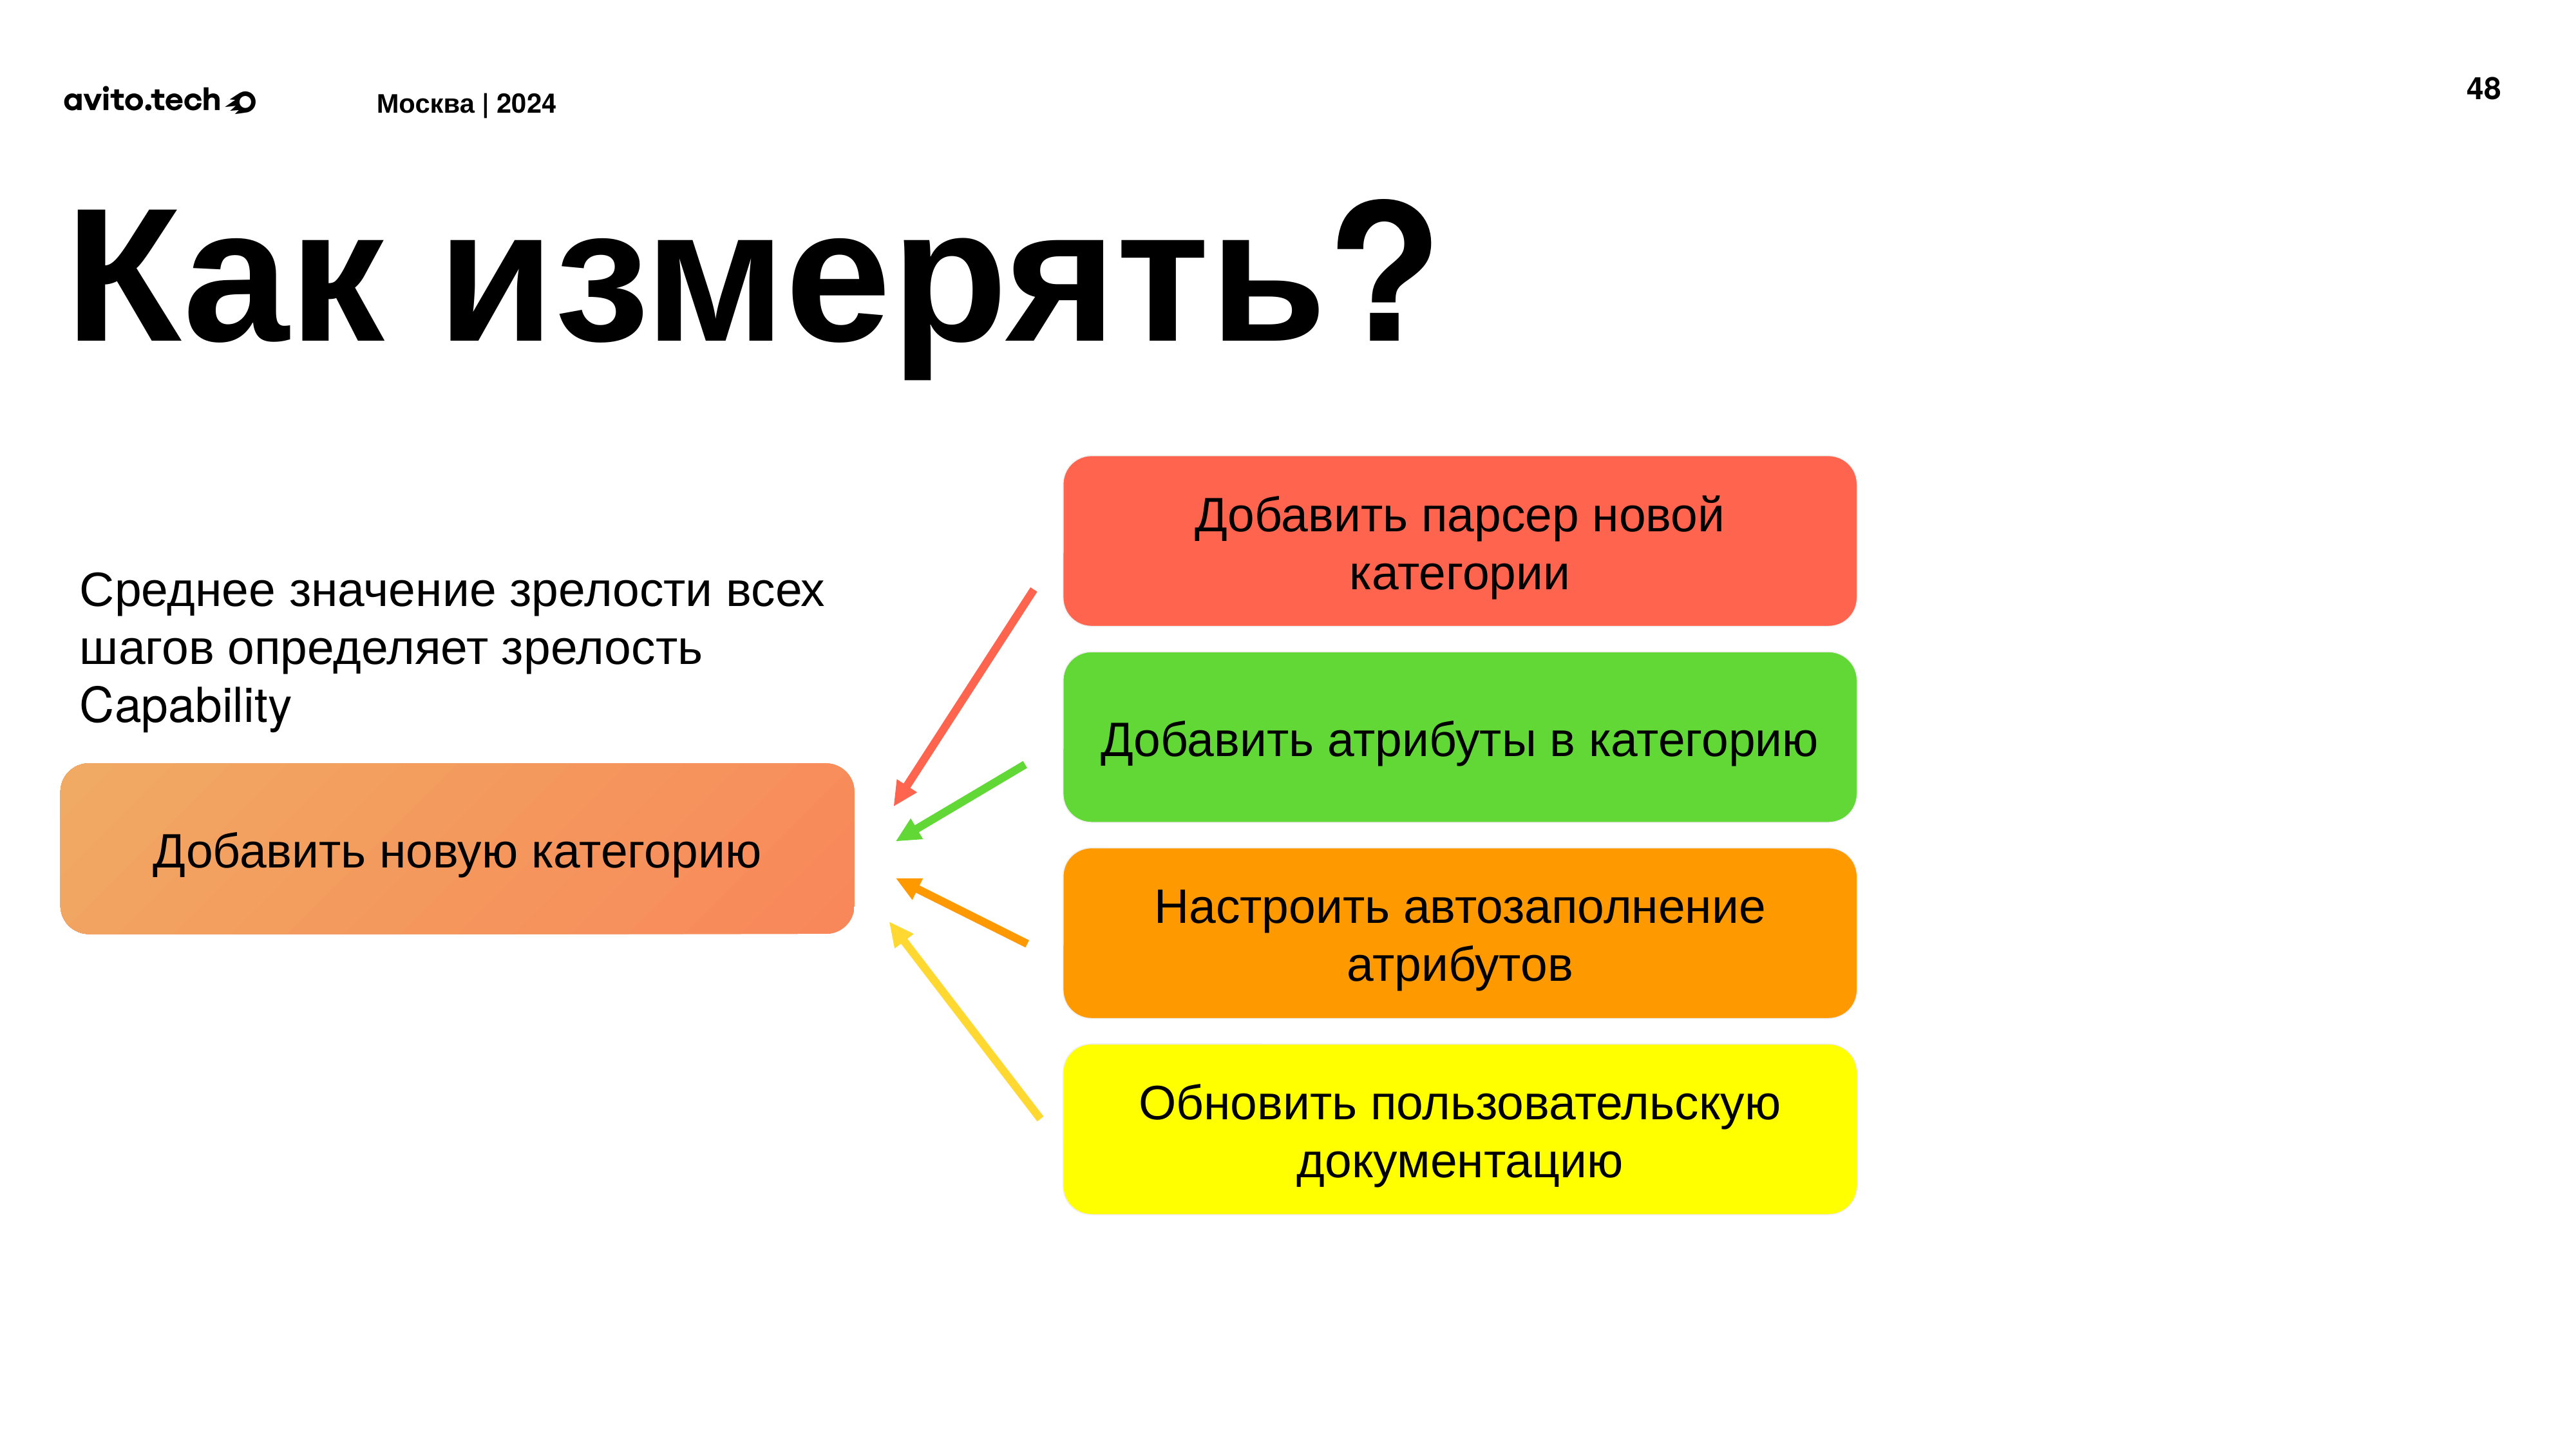

48
Как измерять?
Добавить парсер новой категории
Среднее значение зрелости всех шагов определяет зрелость Capability
Добавить атрибуты в категорию
Добавить новую категорию
Настроить автозаполнение атрибутов
Обновить пользовательскую документацию